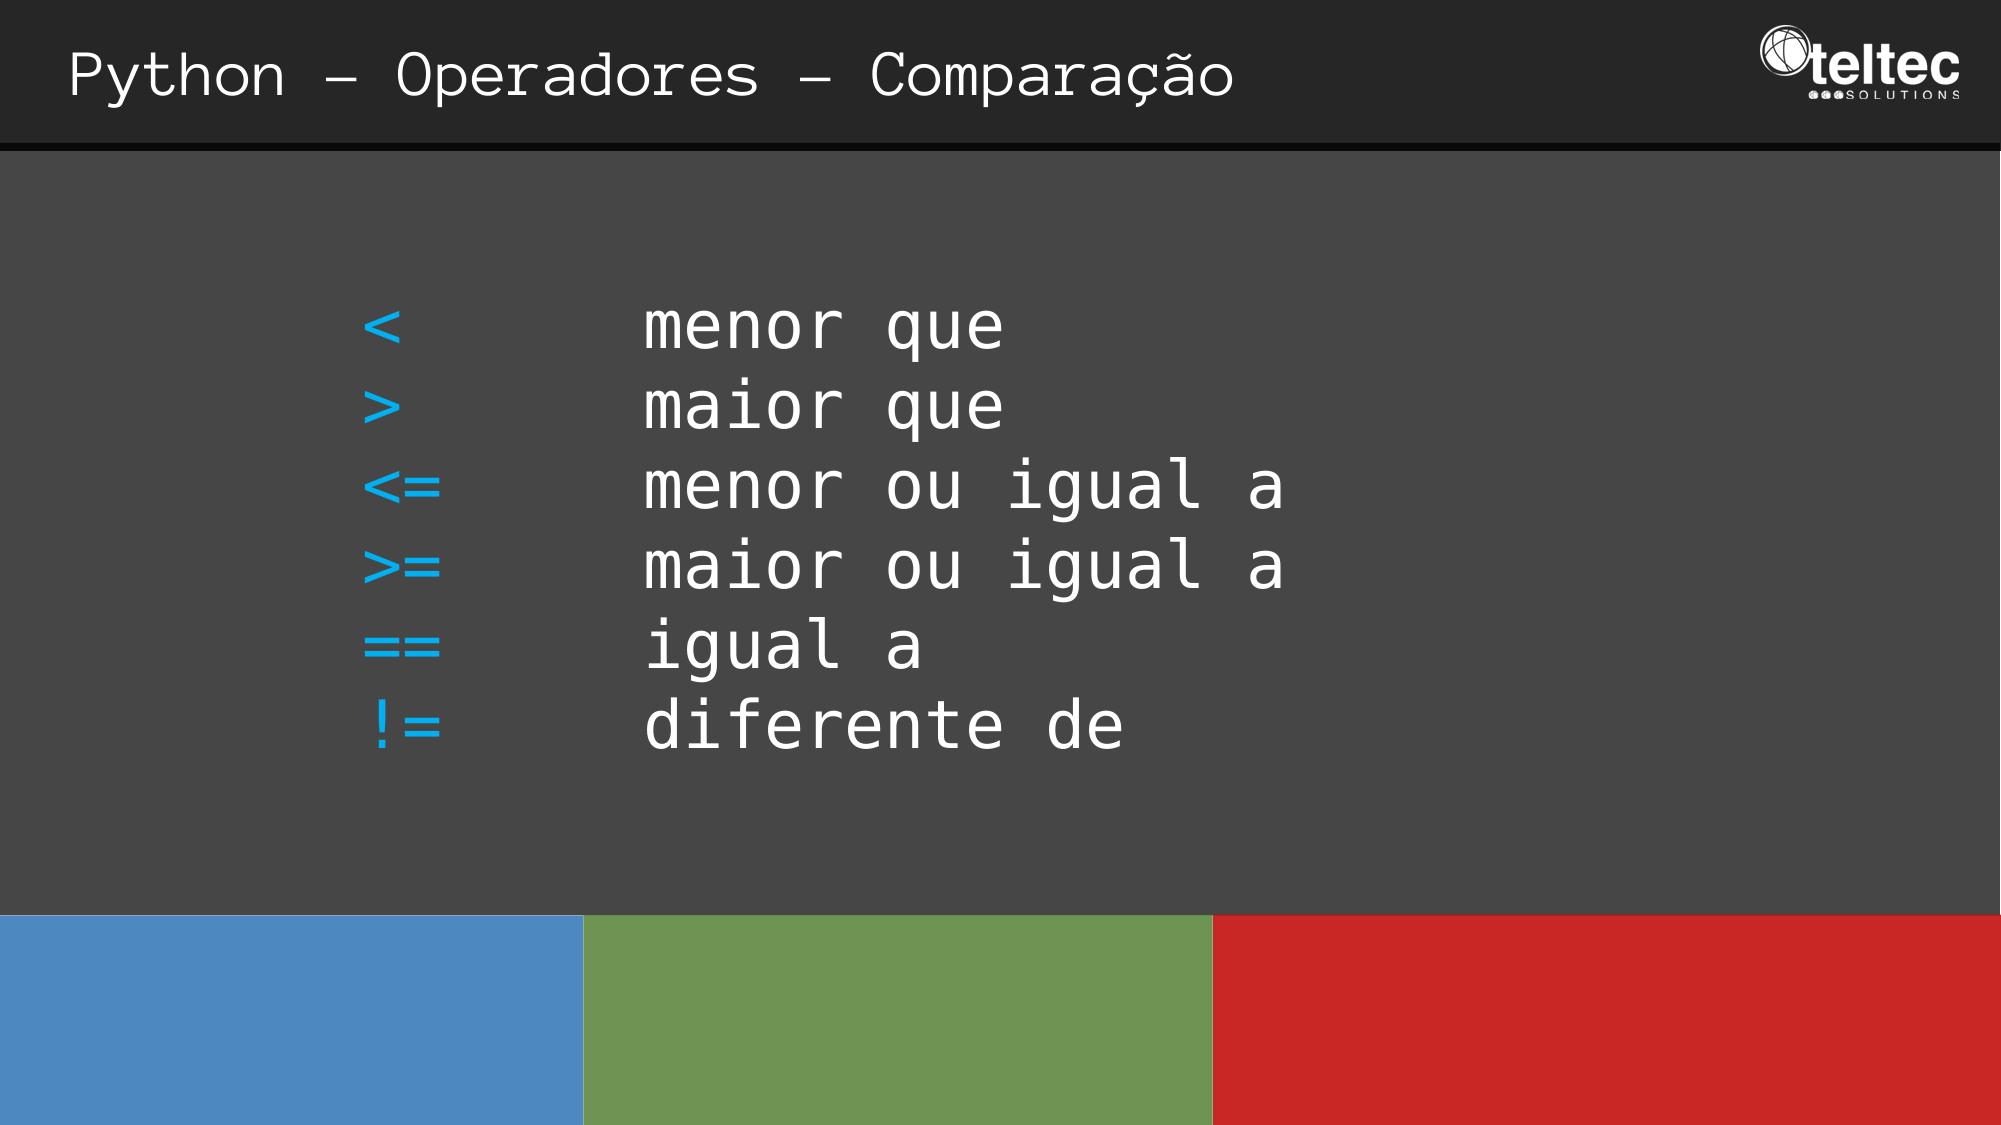

Python – Operadores – Comparação

<      menor que
>      maior que
<=     menor ou igual a
>=     maior ou igual a
==     igual a
!=     diferente de